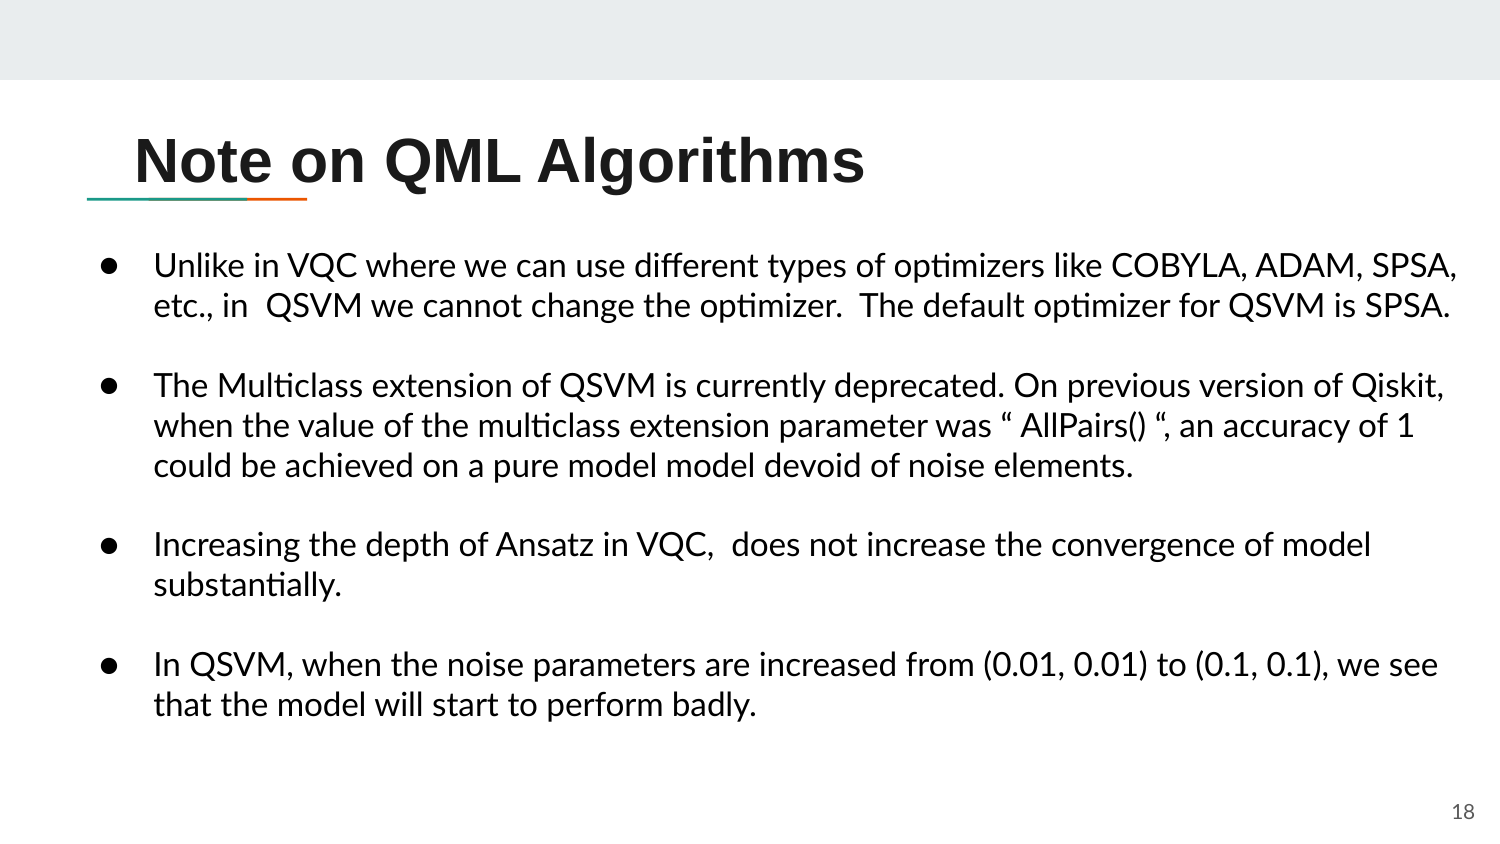

# Note on QML Algorithms
Unlike in VQC where we can use different types of optimizers like COBYLA, ADAM, SPSA, etc., in  QSVM we cannot change the optimizer.  The default optimizer for QSVM is SPSA.

The Multiclass extension of QSVM is currently deprecated. On previous version of Qiskit, when the value of the multiclass extension parameter was “ AllPairs() “, an accuracy of 1 could be achieved on a pure model model devoid of noise elements.

Increasing the depth of Ansatz in VQC,  does not increase the convergence of model substantially.

In QSVM, when the noise parameters are increased from (0.01, 0.01) to (0.1, 0.1), we see that the model will start to perform badly.
18